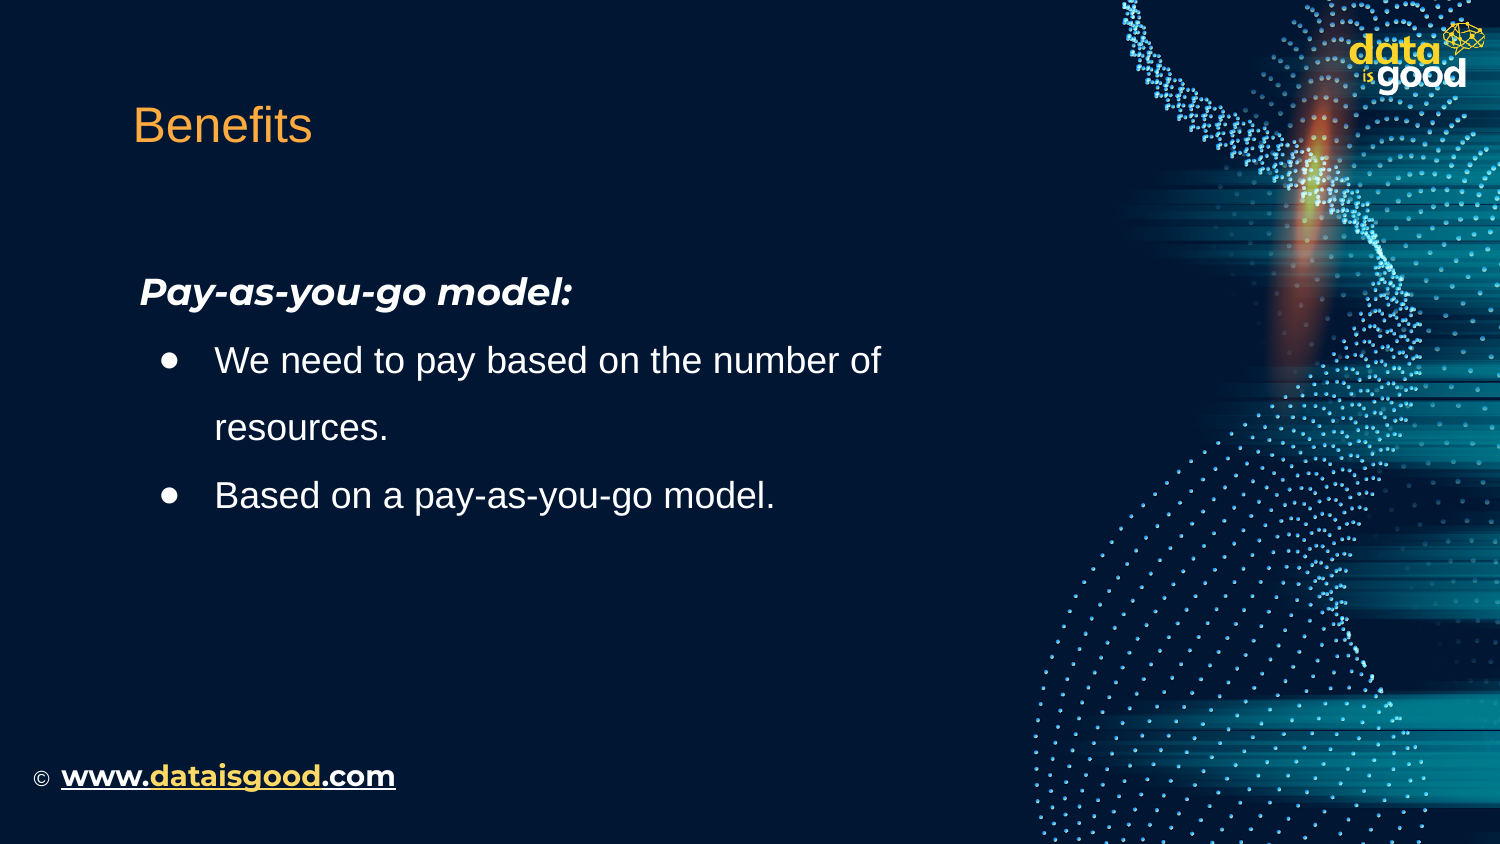

# Benefits
Pay-as-you-go model:
We need to pay based on the number of resources.
Based on a pay-as-you-go model.